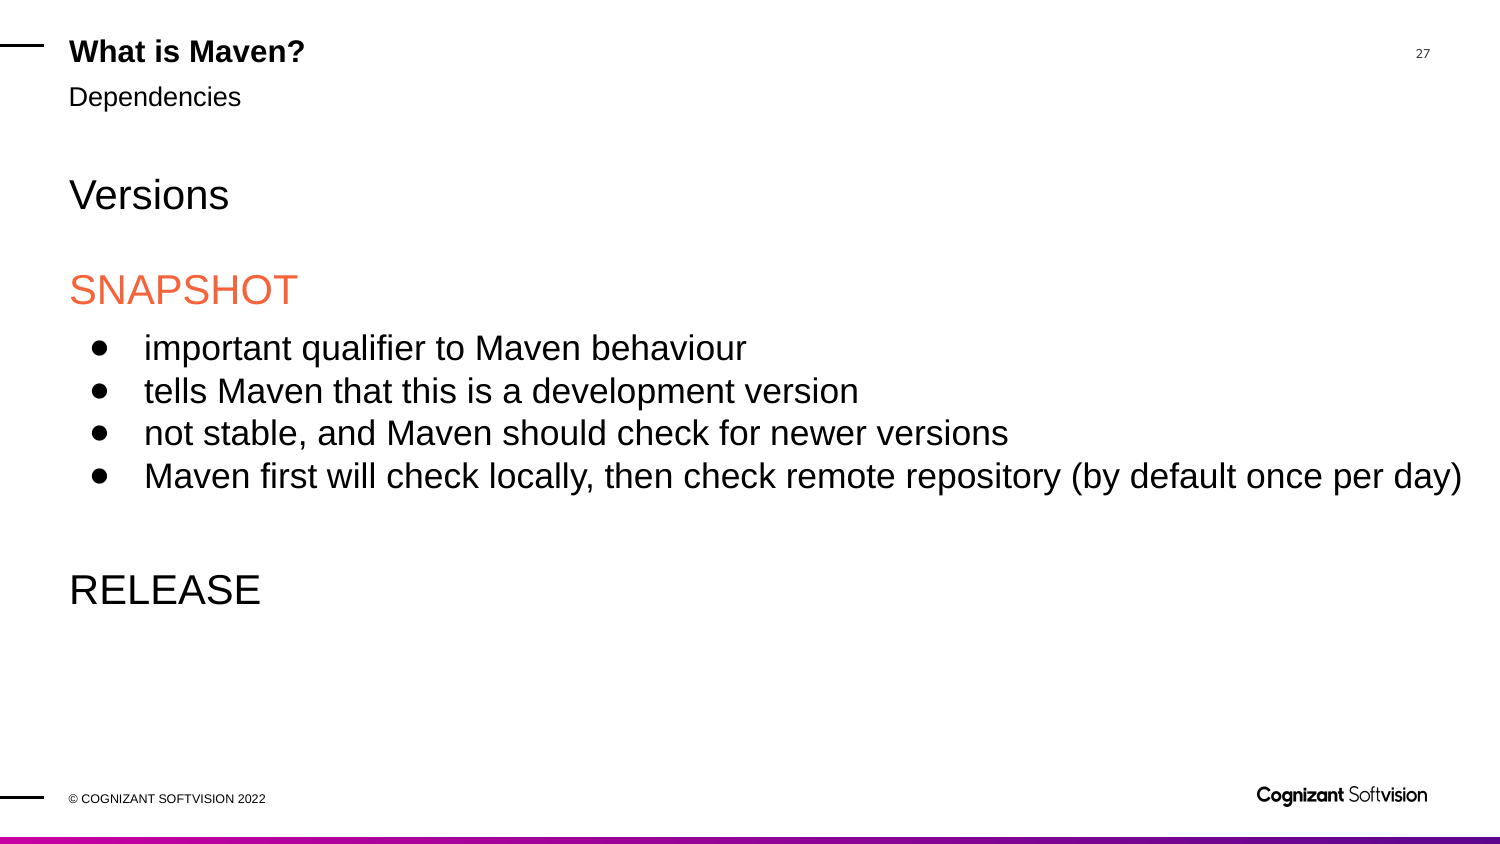

# What is Maven?
Dependencies
Versions

SNAPSHOT
important qualifier to Maven behaviour
tells Maven that this is a development version
not stable, and Maven should check for newer versions
Maven first will check locally, then check remote repository (by default once per day)

RELEASE